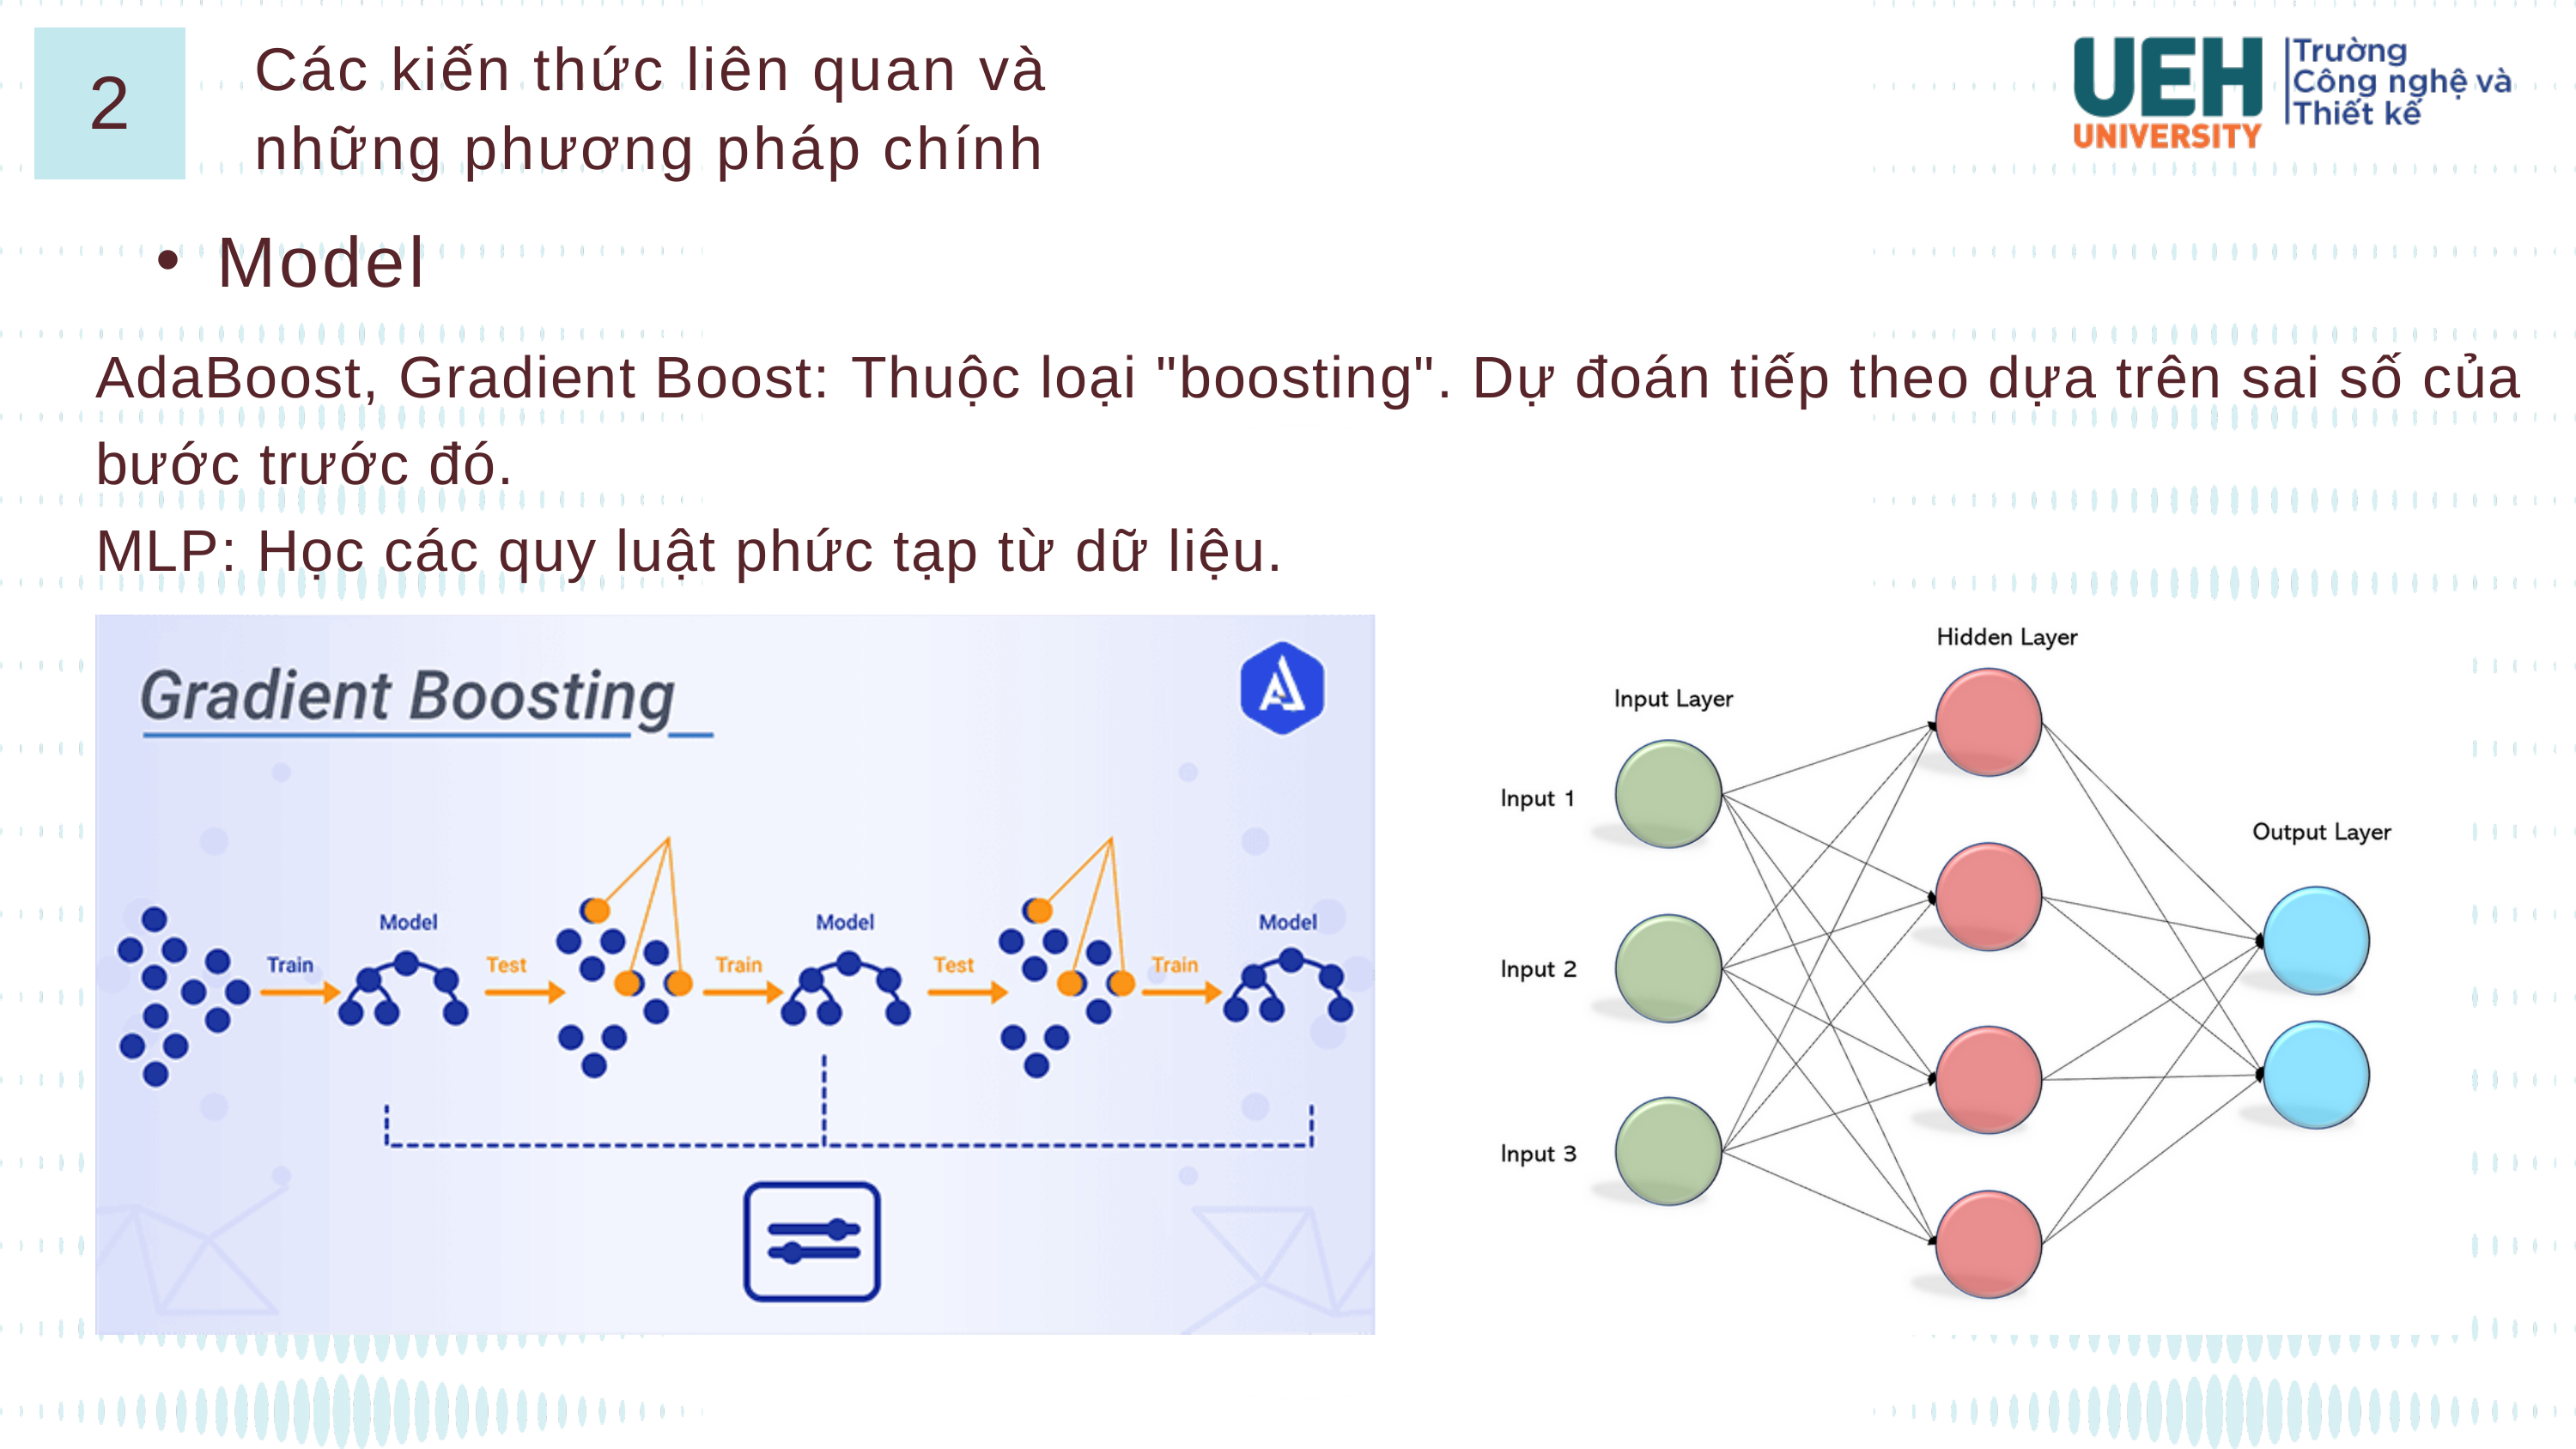

Các kiến thức liên quan và những phương pháp chính

2
Model
AdaBoost, Gradient Boost: Thuộc loại "boosting". Dự đoán tiếp theo dựa trên sai số của bước trước đó.
MLP: Học các quy luật phức tạp từ dữ liệu.